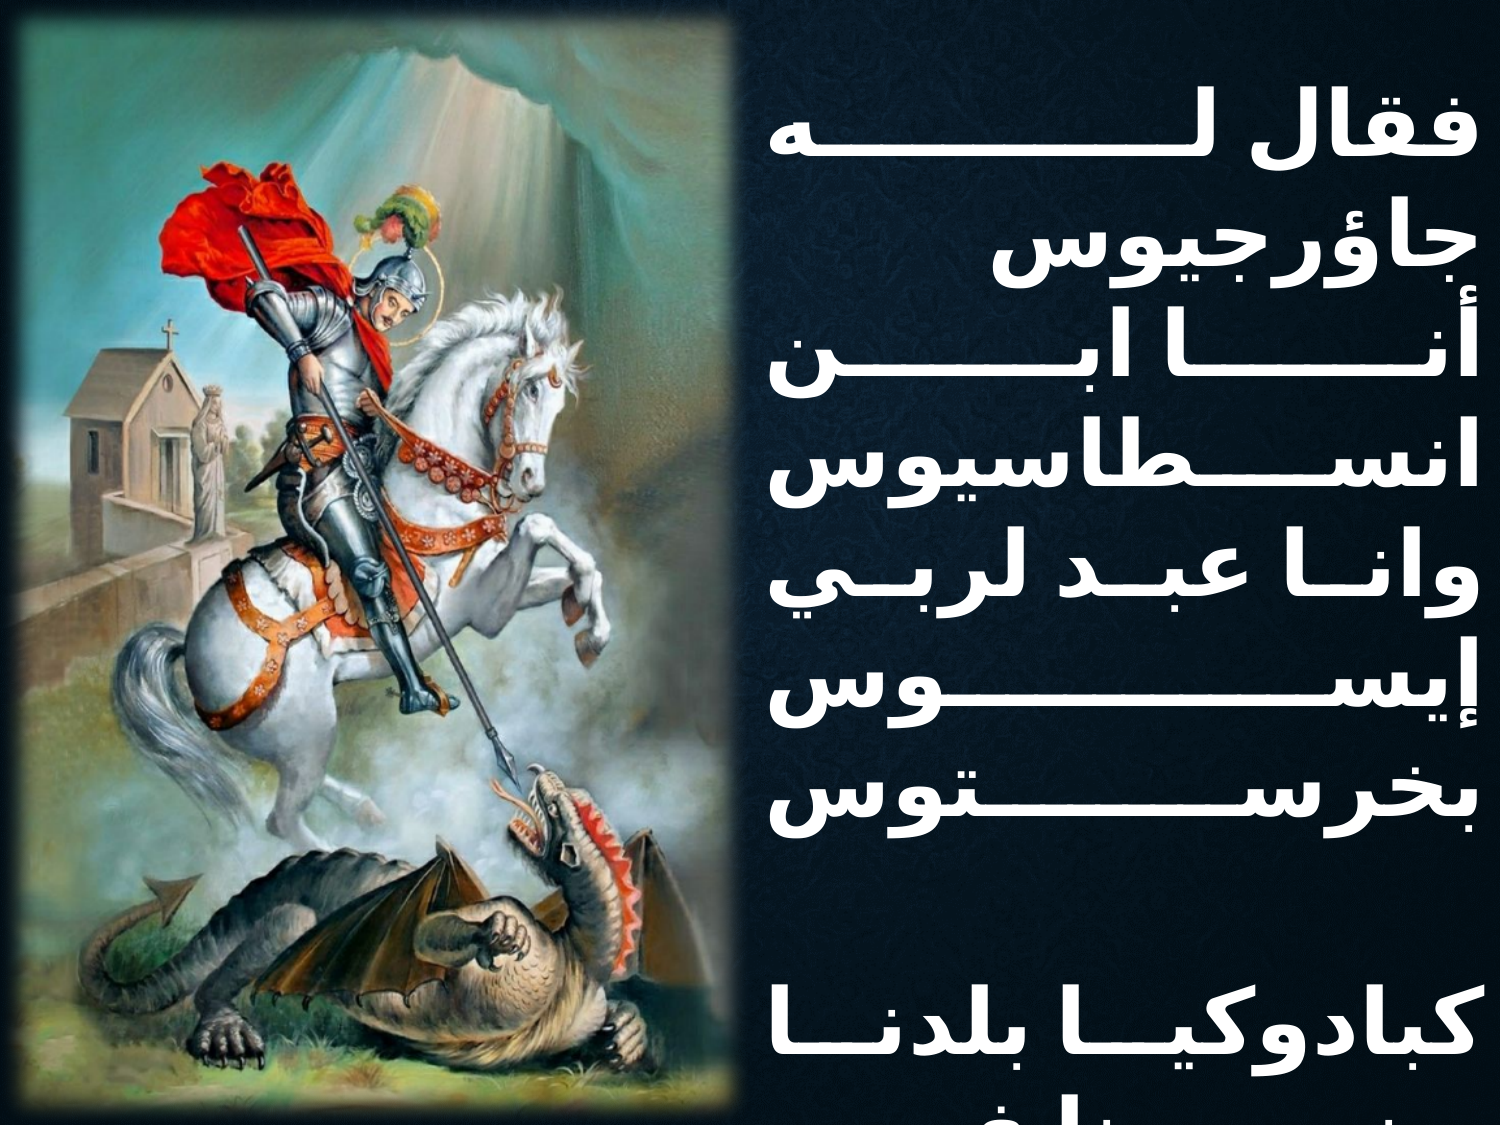

فقال له جاؤرجيوس
أنا ابن انسطاسيوس
وانا عبد لربي
إيسوس بخرستوس
كبادوكيا بلدنا
و نسبنا في فلسطين
و فيها مربانا
و فيها مقيمين